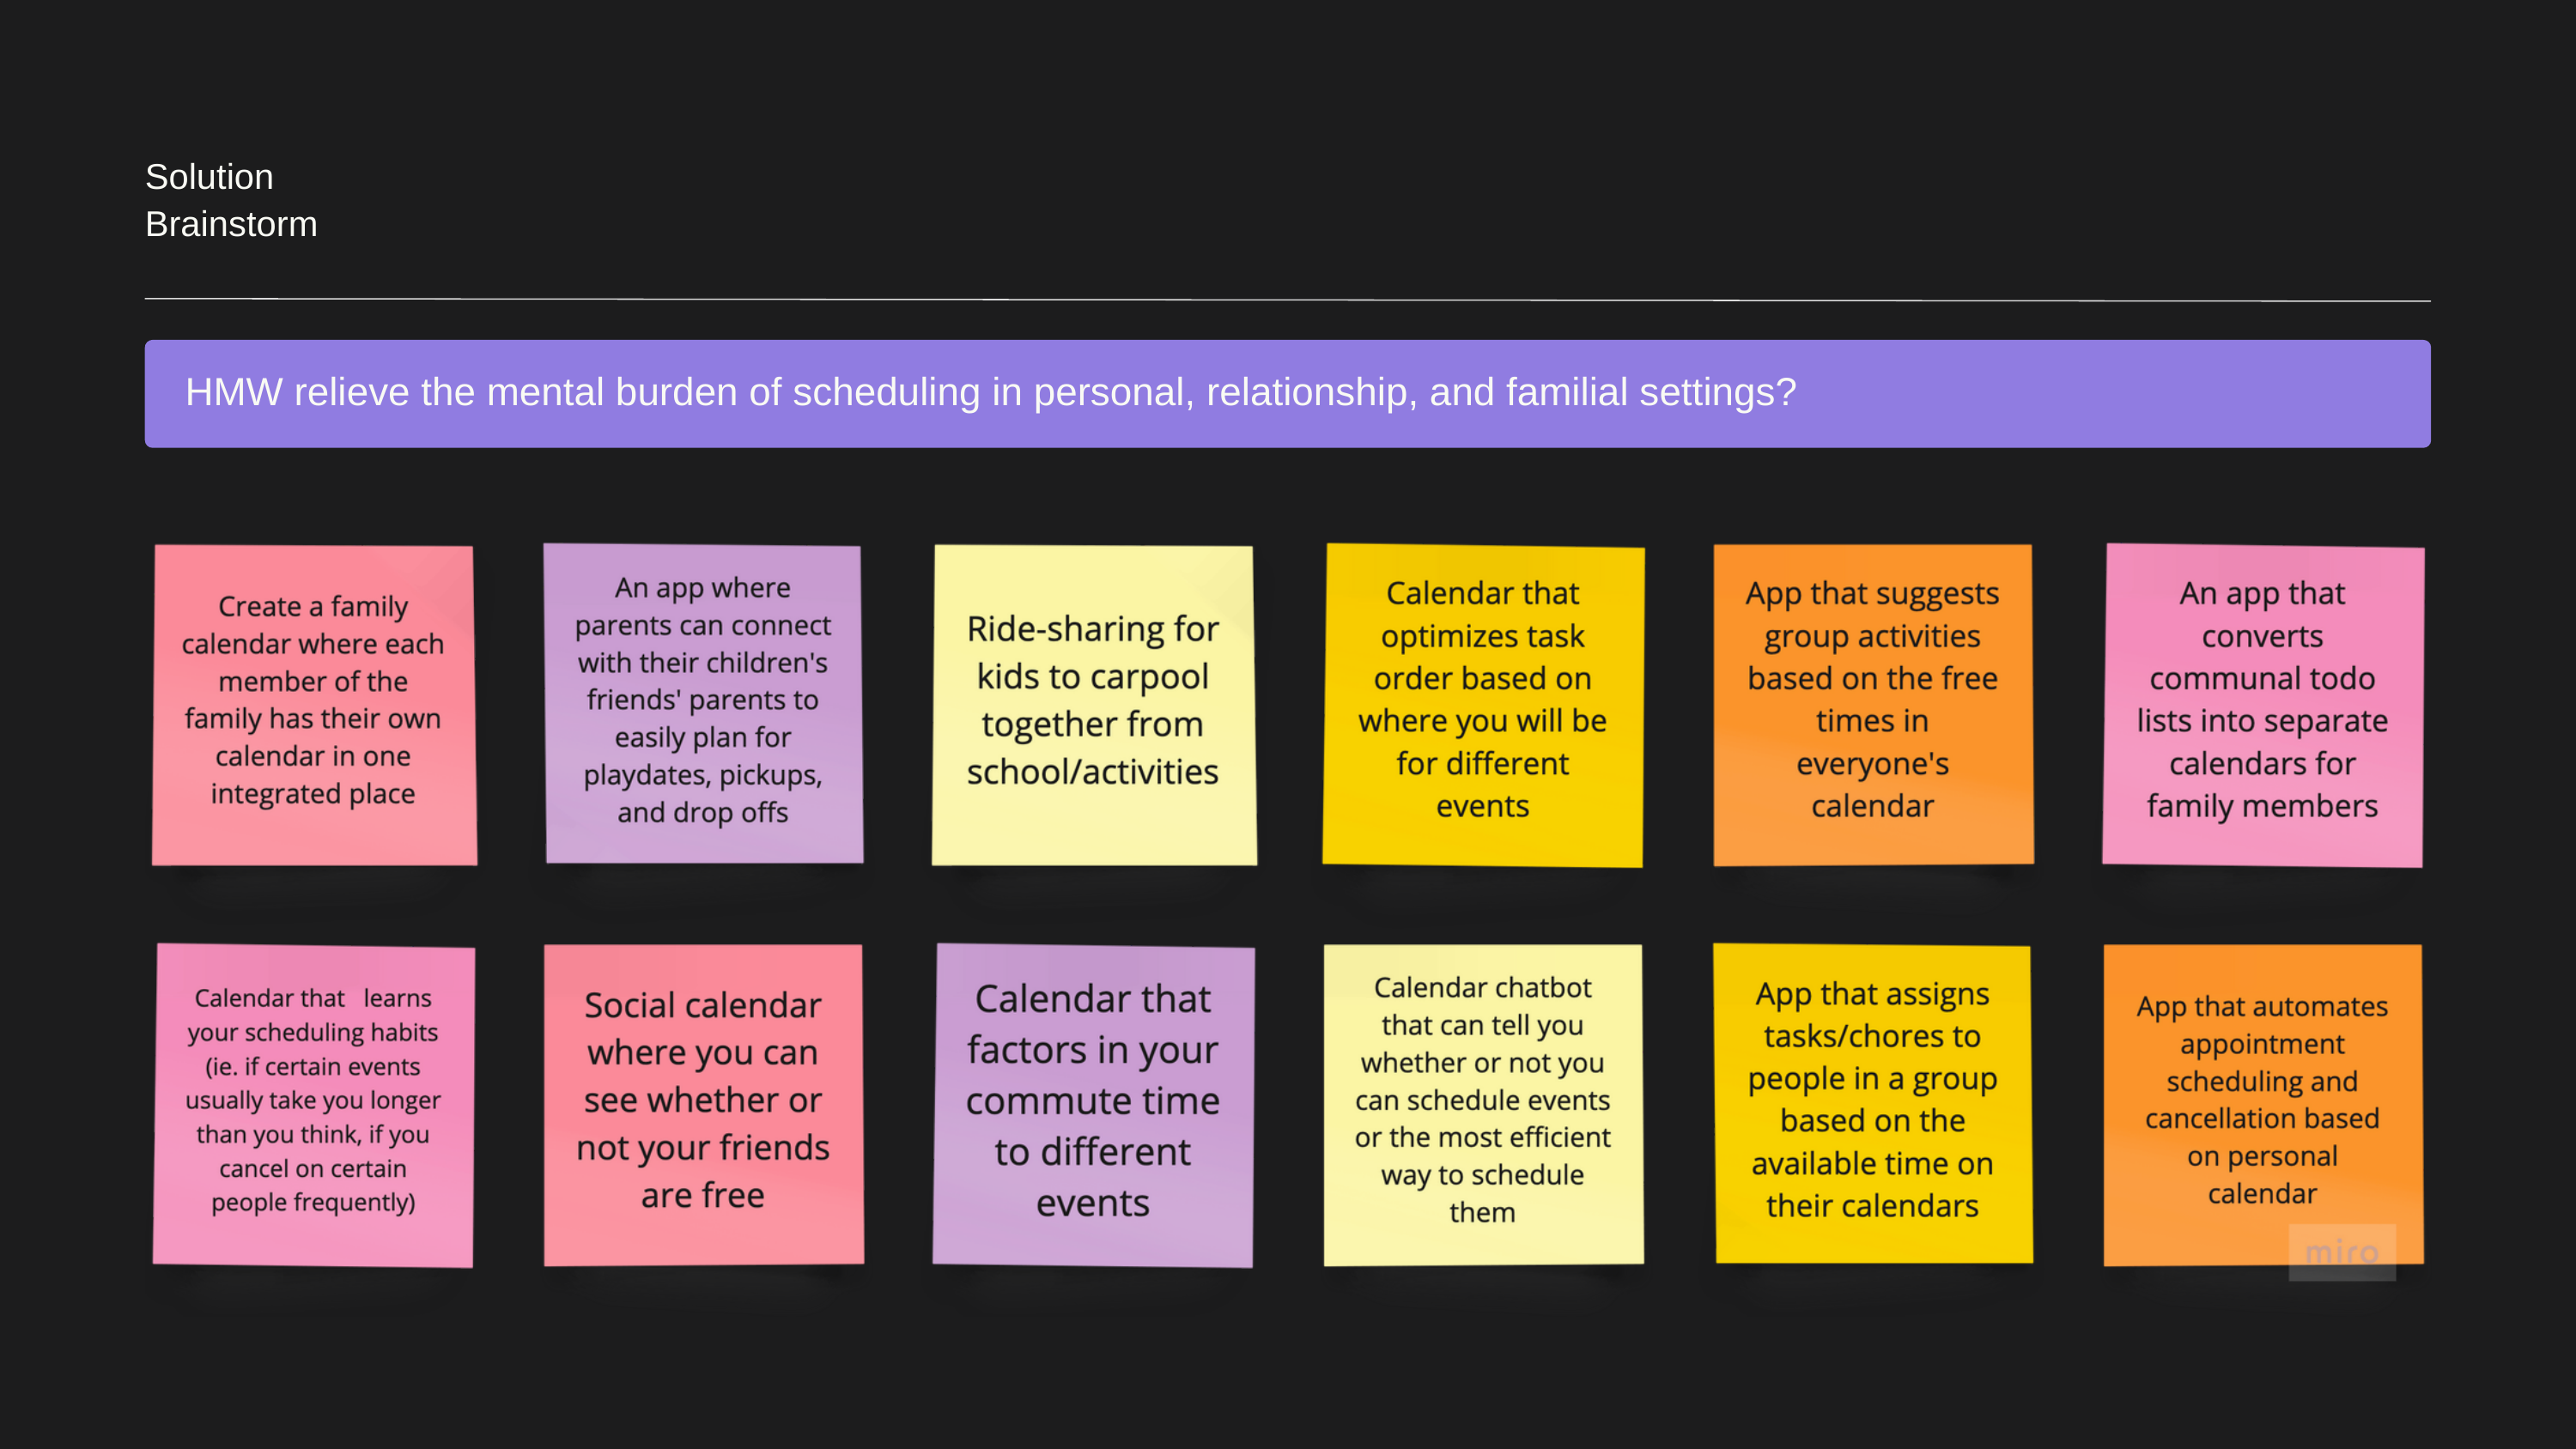

Solution Brainstorm
Made on Miro

HMW relieve the mental burden of scheduling in personal, relationship, and familial settings?